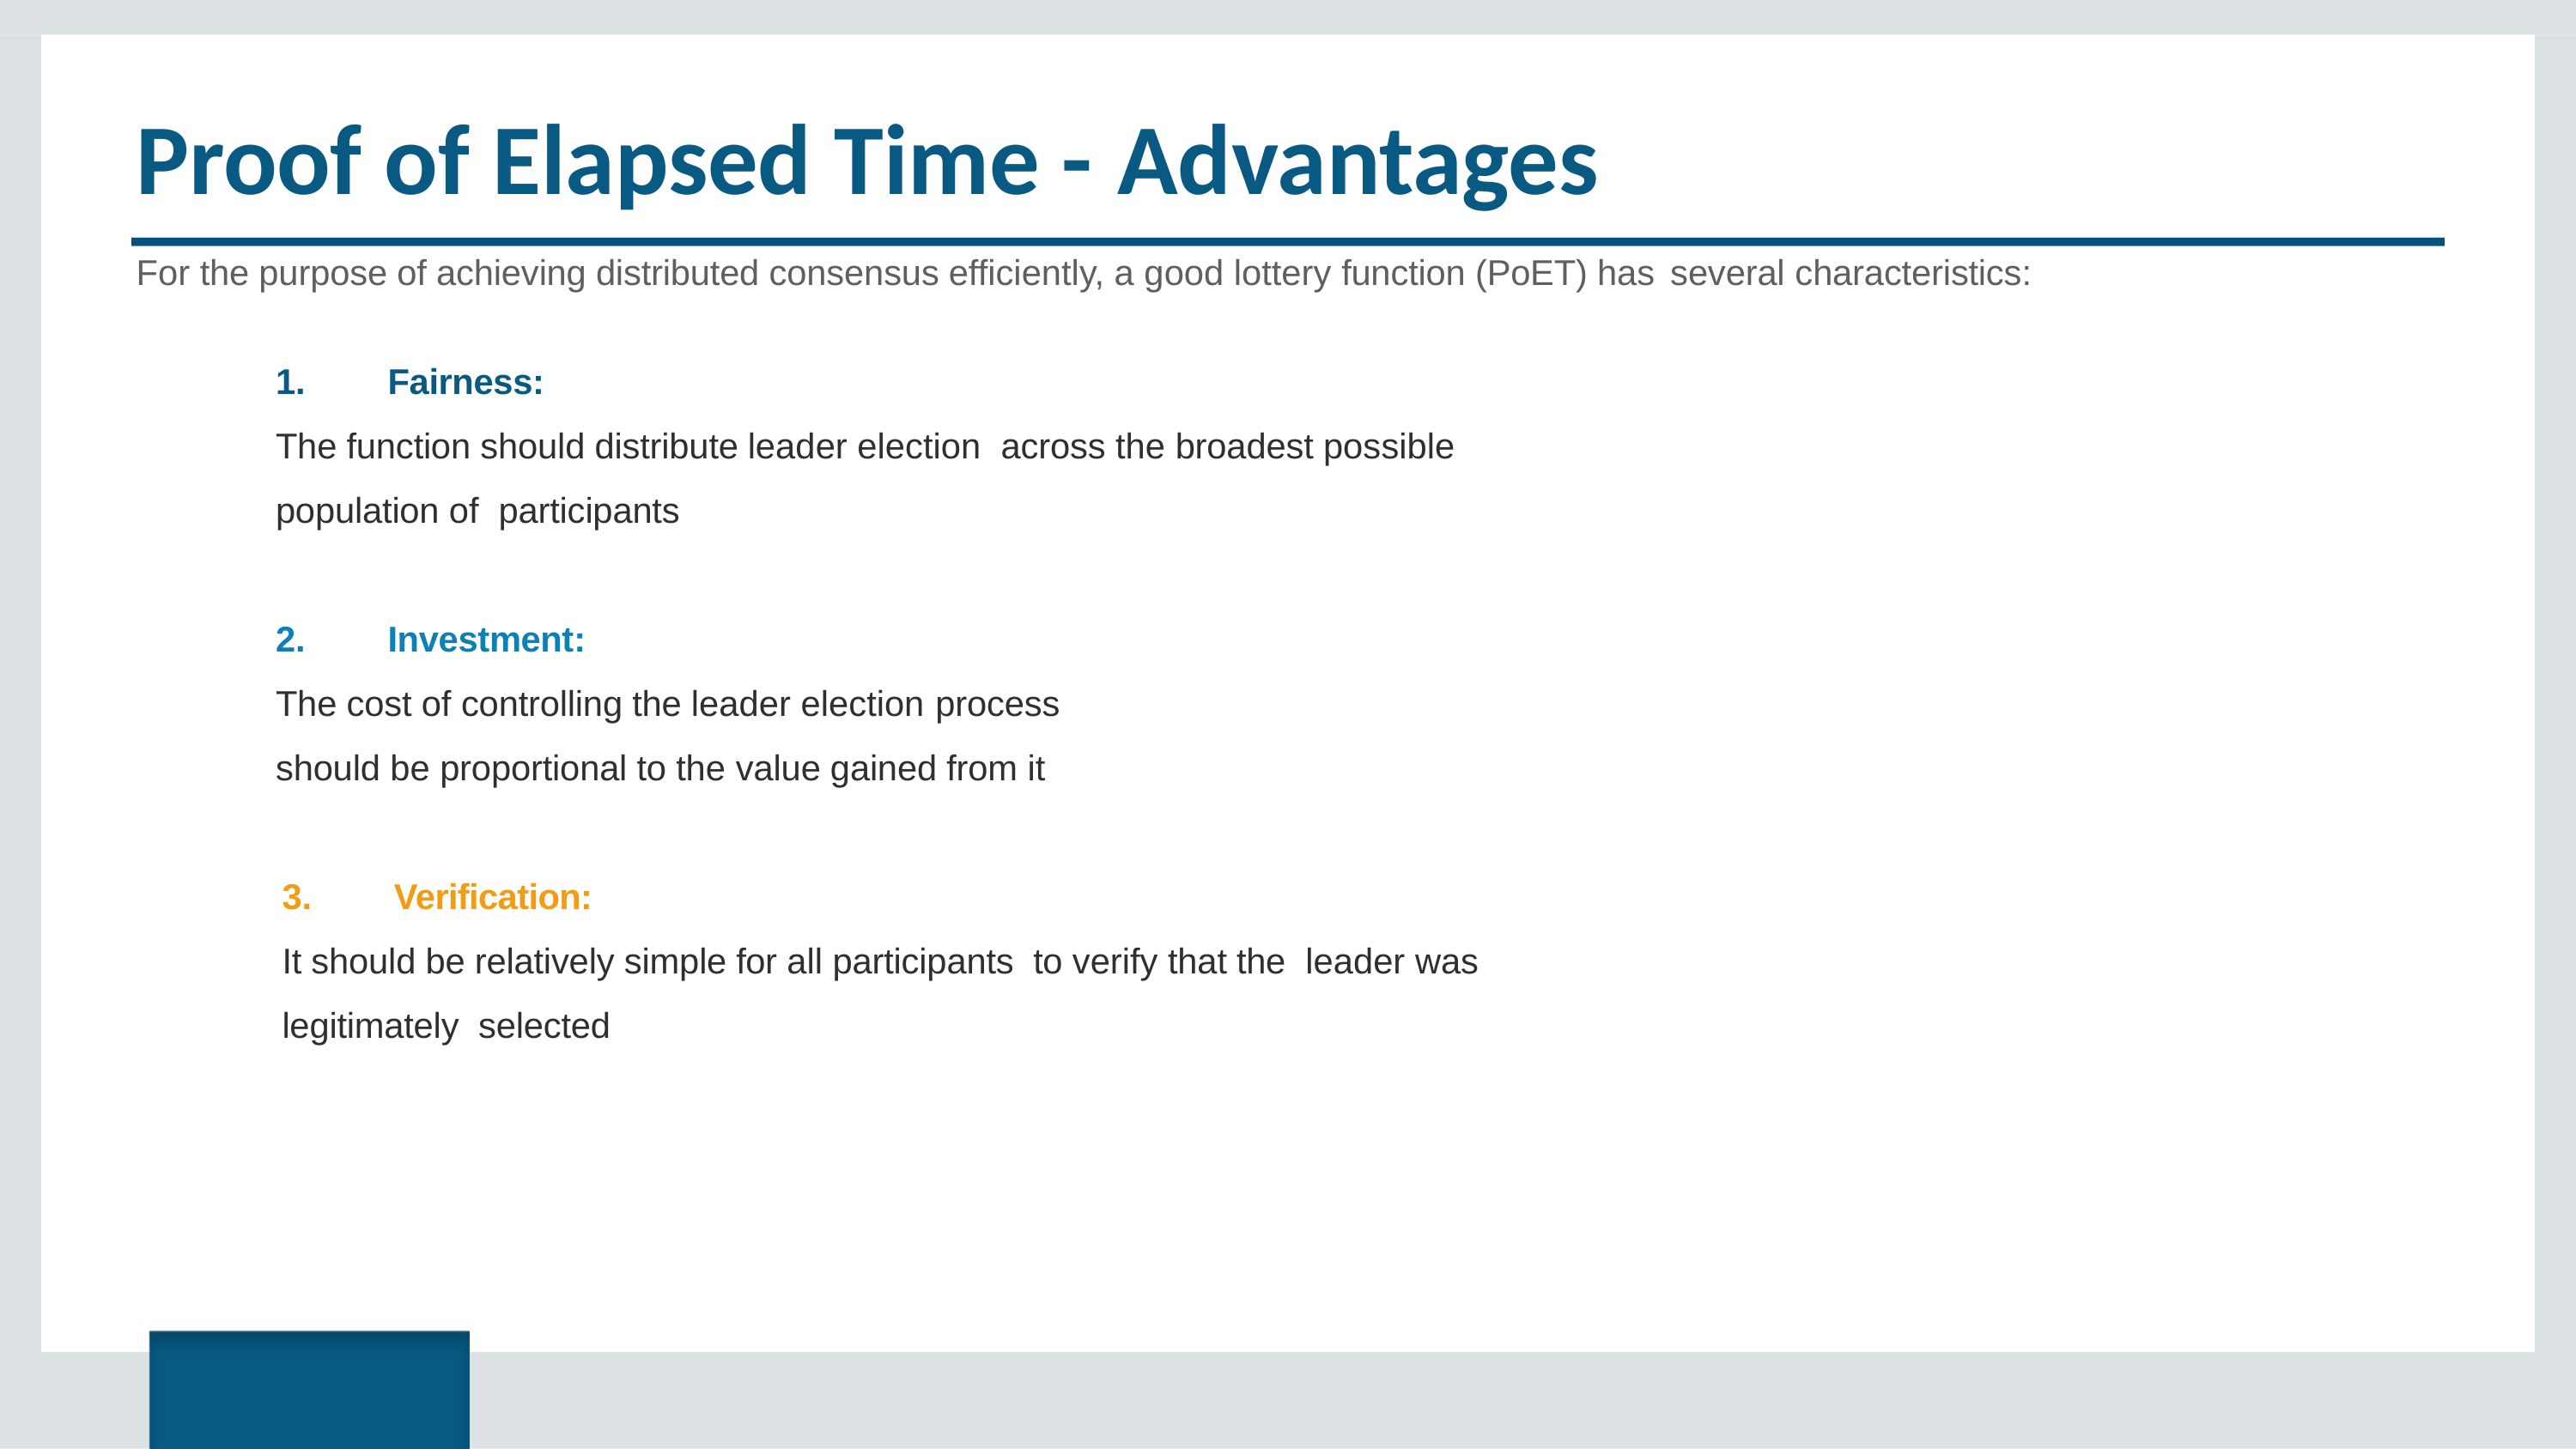

# Proof of Elapsed Time - Advantages

For the purpose of achieving distributed consensus efficiently, a good lottery function (PoET) has several characteristics:

Fairness:
The function should distribute leader election  across the broadest possible population of  participants

Investment:
The cost of controlling the leader election process
should be proportional to the value gained from it

Verification:
It should be relatively simple for all participants  to verify that the  leader was legitimately  selected